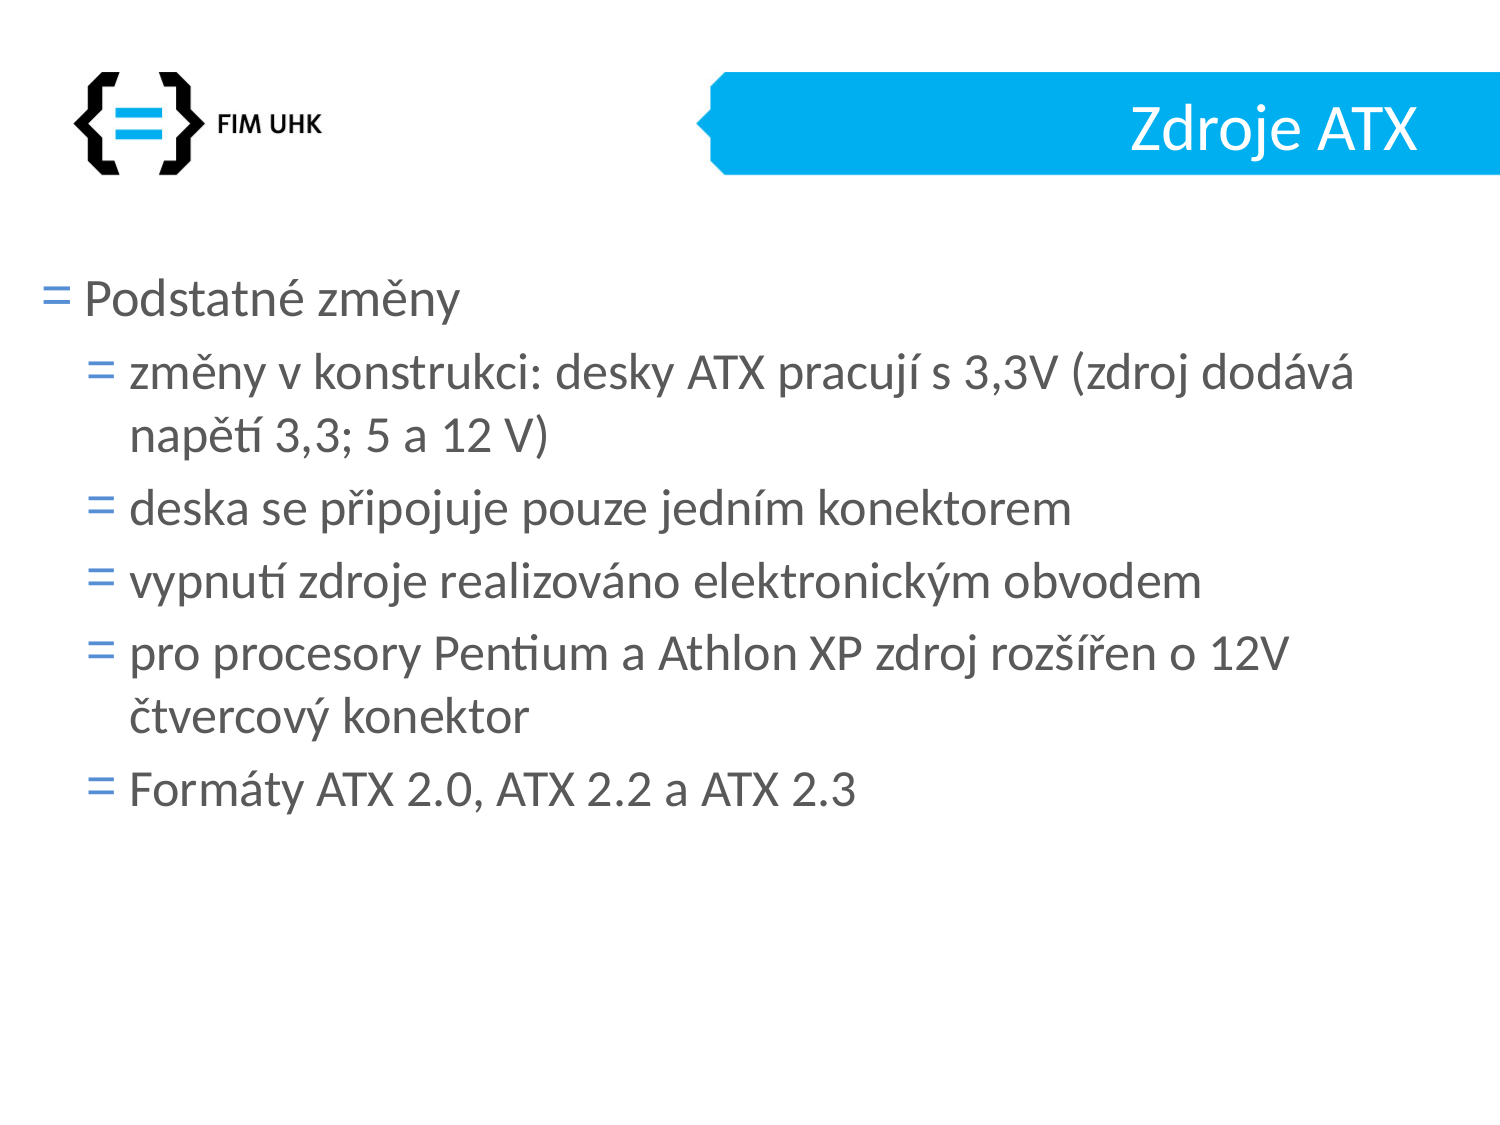

# Zdroje ATX
Podstatné změny
změny v konstrukci: desky ATX pracují s 3,3V (zdroj dodává napětí 3,3; 5 a 12 V)
deska se připojuje pouze jedním konektorem
vypnutí zdroje realizováno elektronickým obvodem
pro procesory Pentium a Athlon XP zdroj rozšířen o 12V čtvercový konektor
Formáty ATX 2.0, ATX 2.2 a ATX 2.3